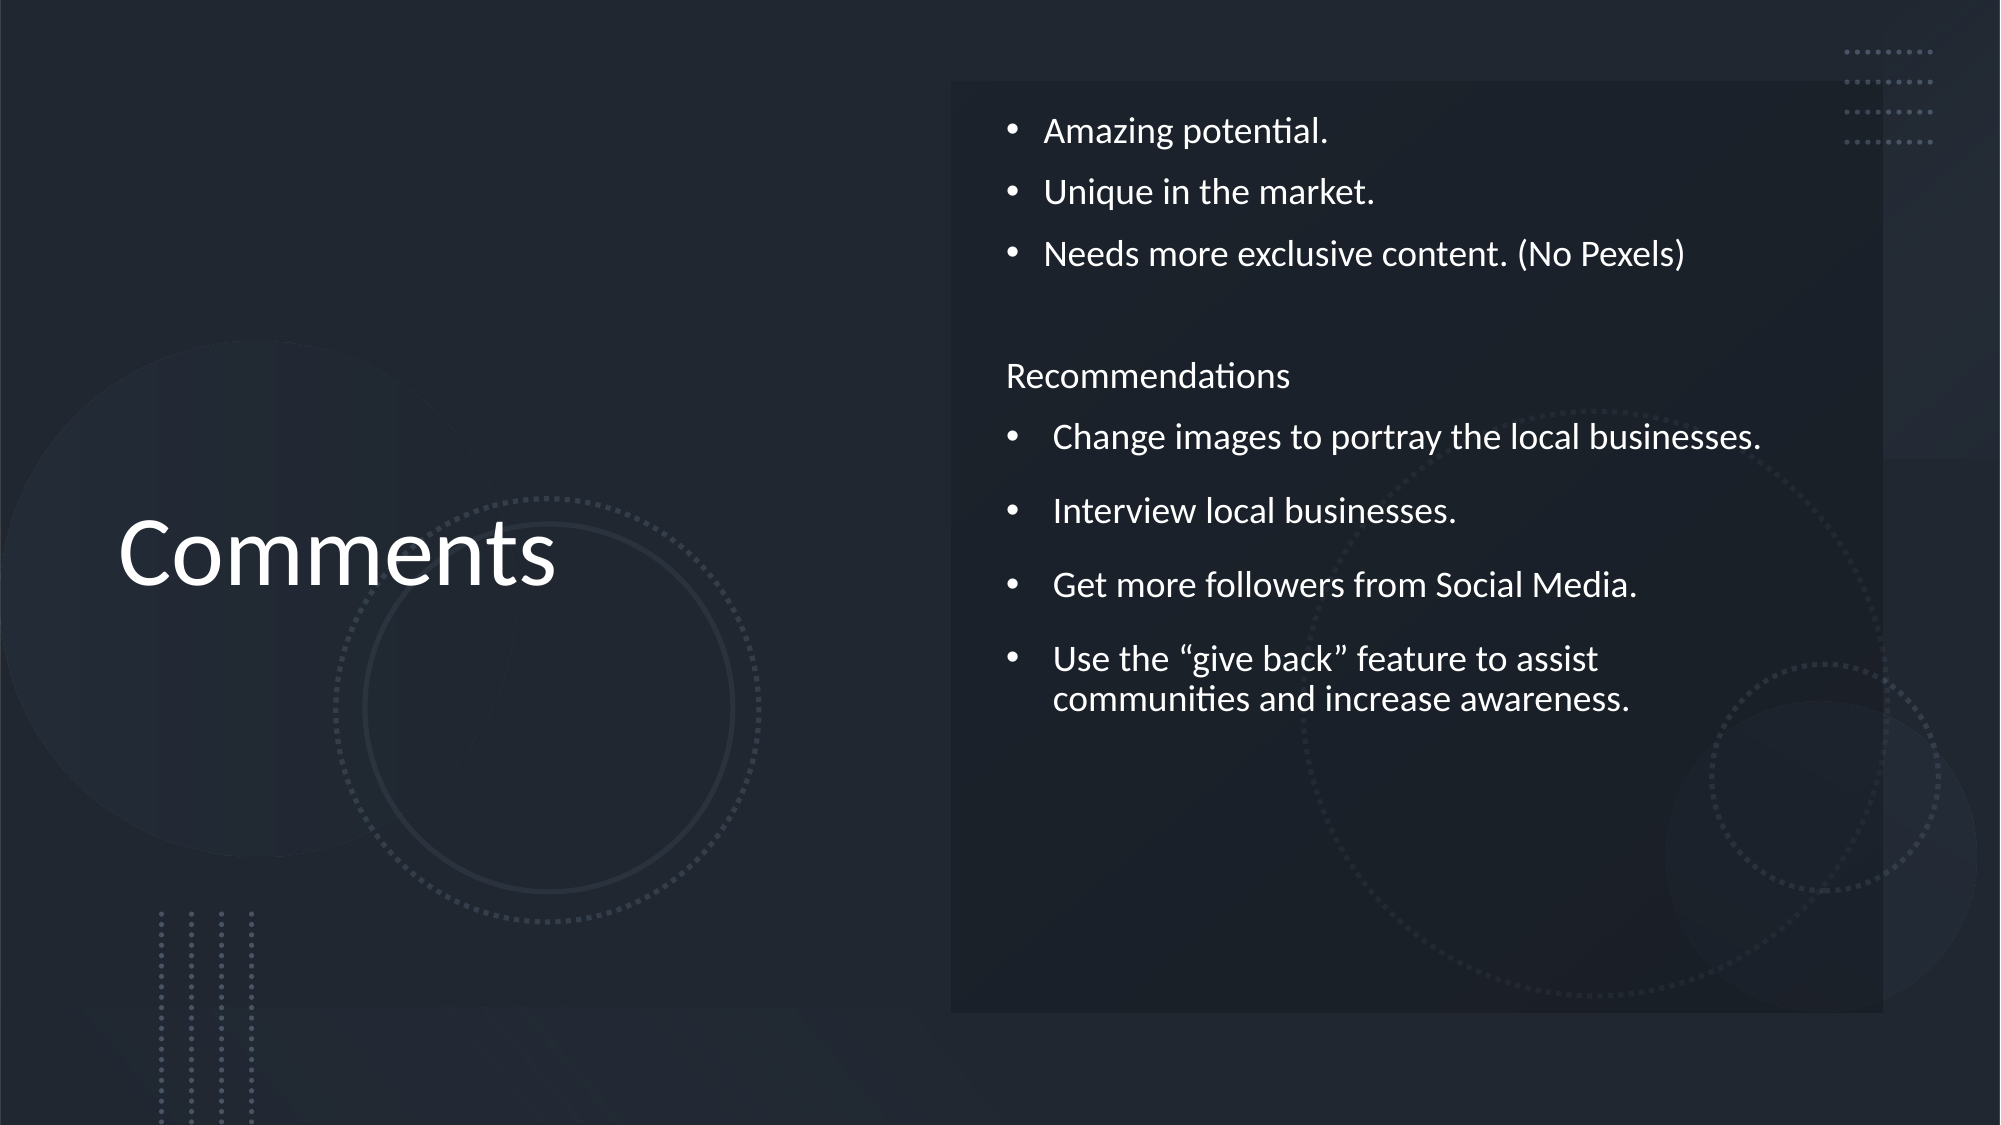

# Comments
Amazing potential.
Unique in the market.
Needs more exclusive content. (No Pexels)

Recommendations
Change images to portray the local businesses.
Interview local businesses.
Get more followers from Social Media.
Use the “give back” feature to assist communities and increase awareness.